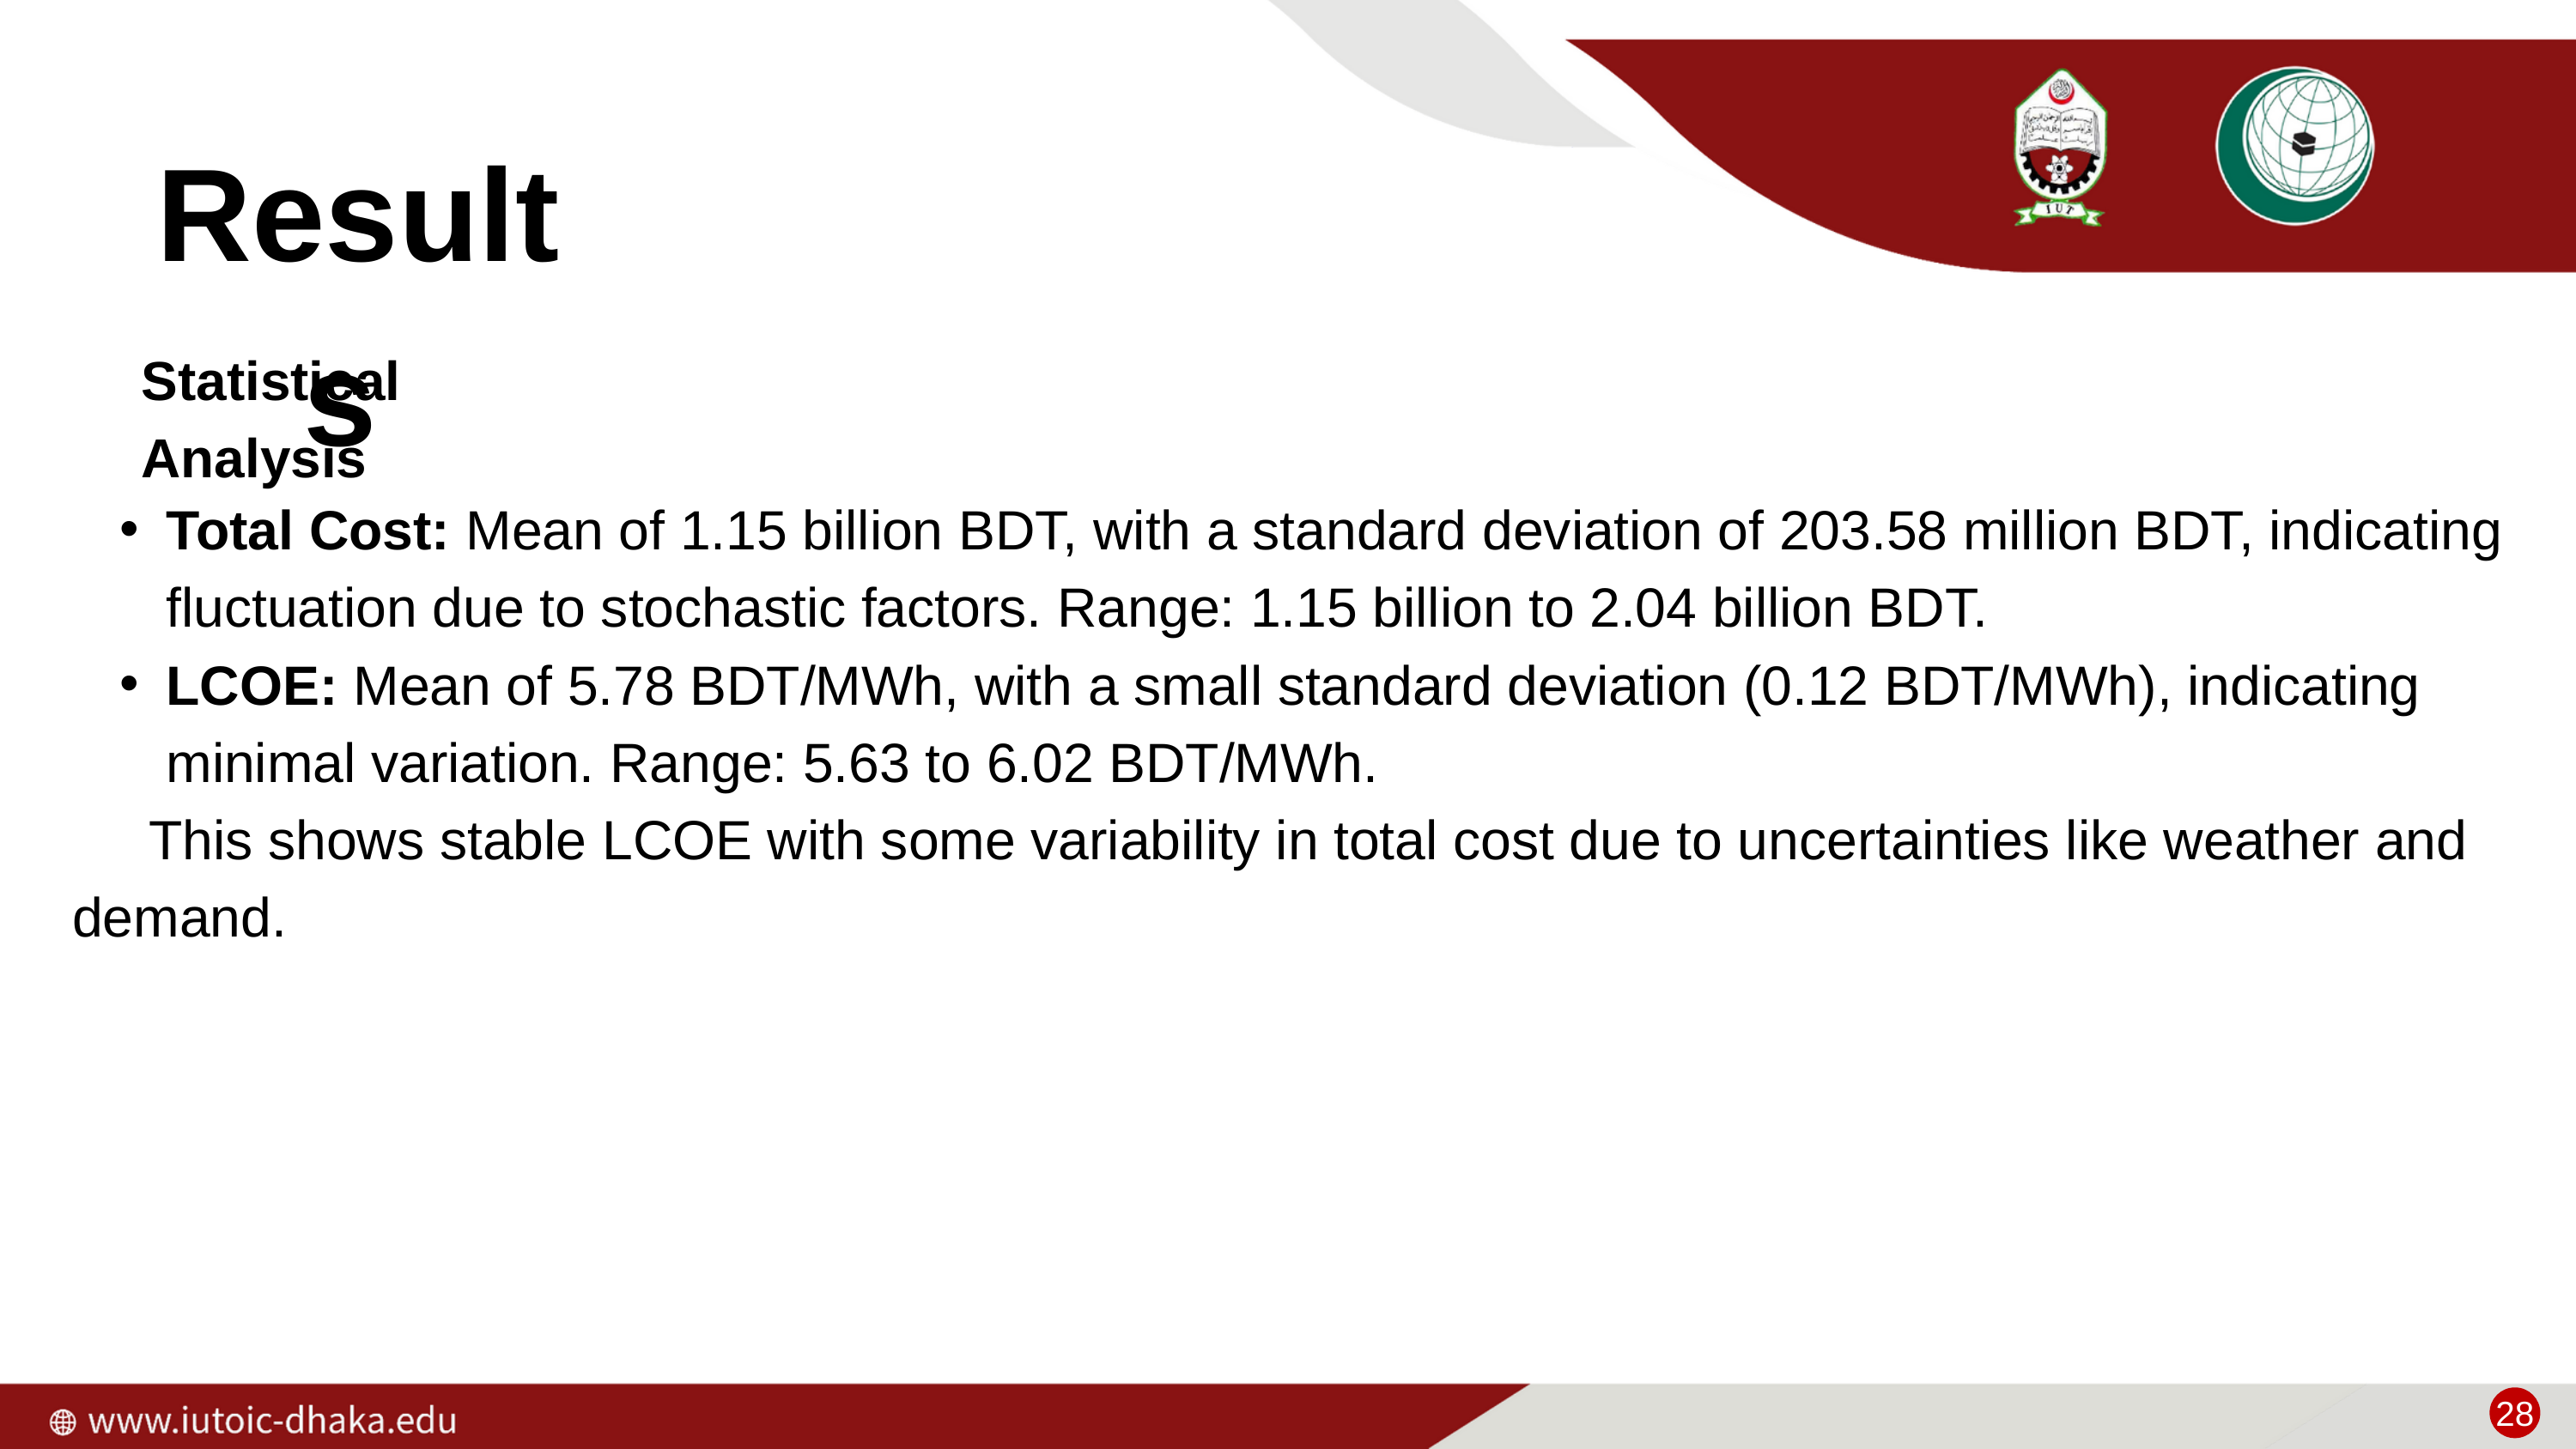

Results
Statistical Analysis

Total Cost: Mean of 1.15 billion BDT, with a standard deviation of 203.58 million BDT, indicating fluctuation due to stochastic factors. Range: 1.15 billion to 2.04 billion BDT.
LCOE: Mean of 5.78 BDT/MWh, with a small standard deviation (0.12 BDT/MWh), indicating minimal variation. Range: 5.63 to 6.02 BDT/MWh.
     This shows stable LCOE with some variability in total cost due to uncertainties like weather and demand.

28